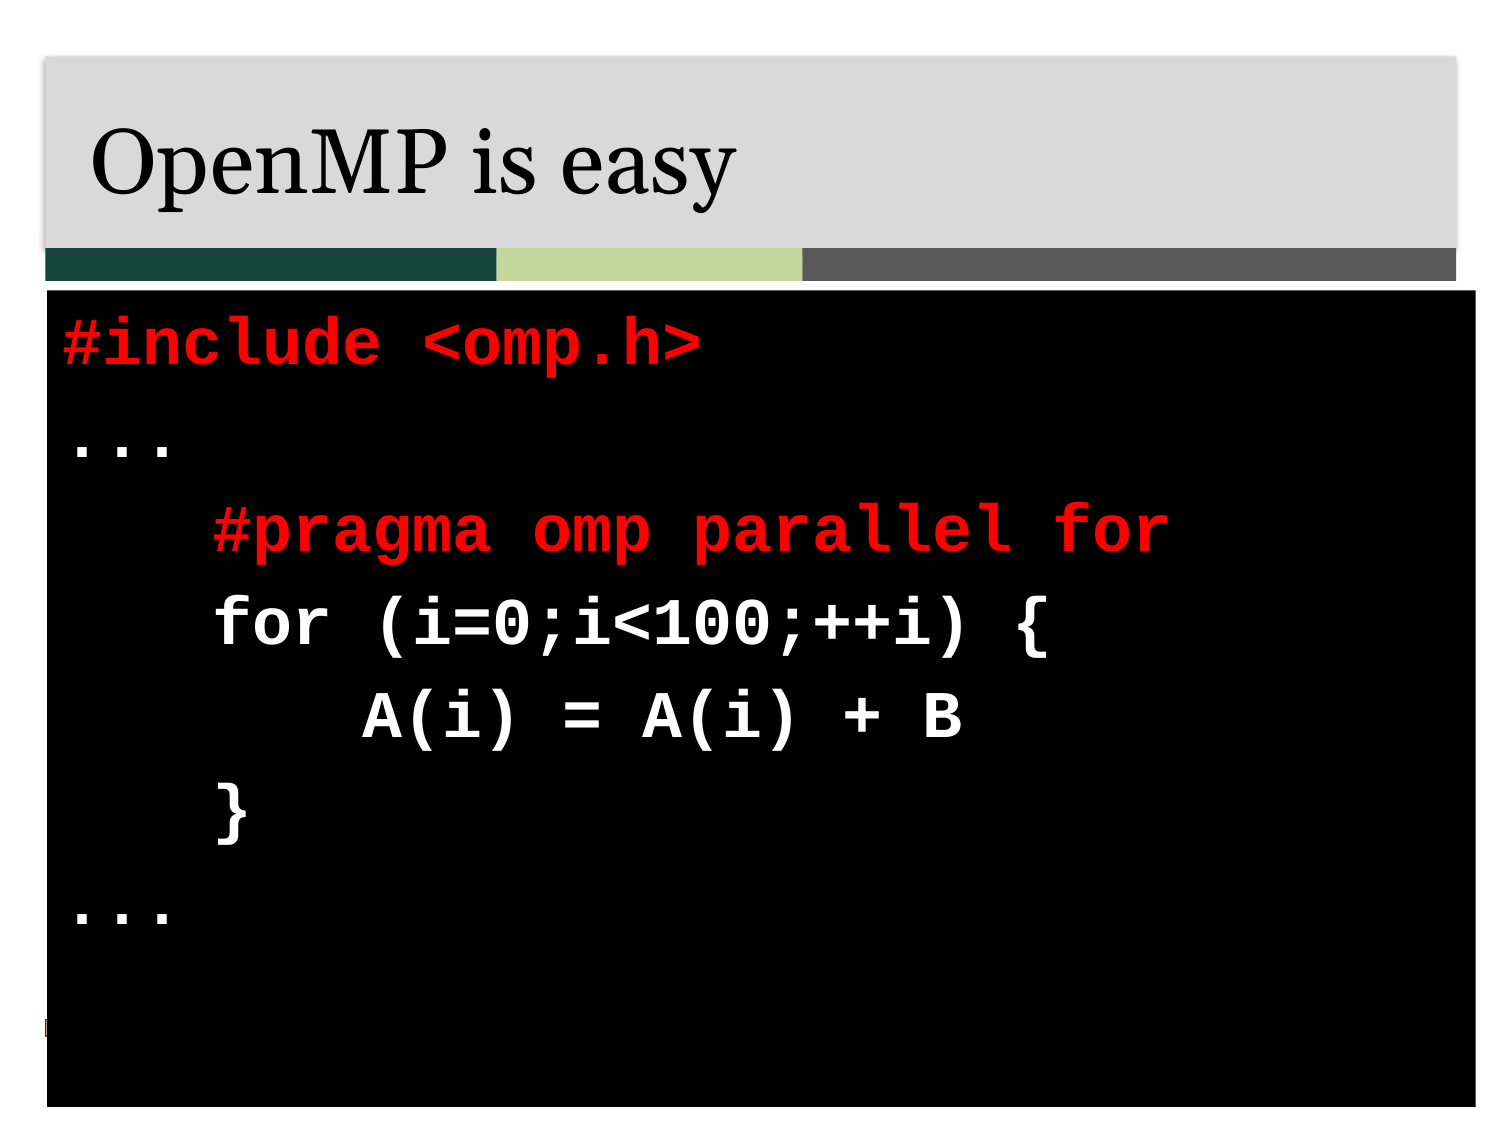

# OpenMP is easy
#include <omp.h>
...
	#pragma omp parallel for
	for (i=0;i<100;++i) {
		A(i) = A(i) + B
	}
...